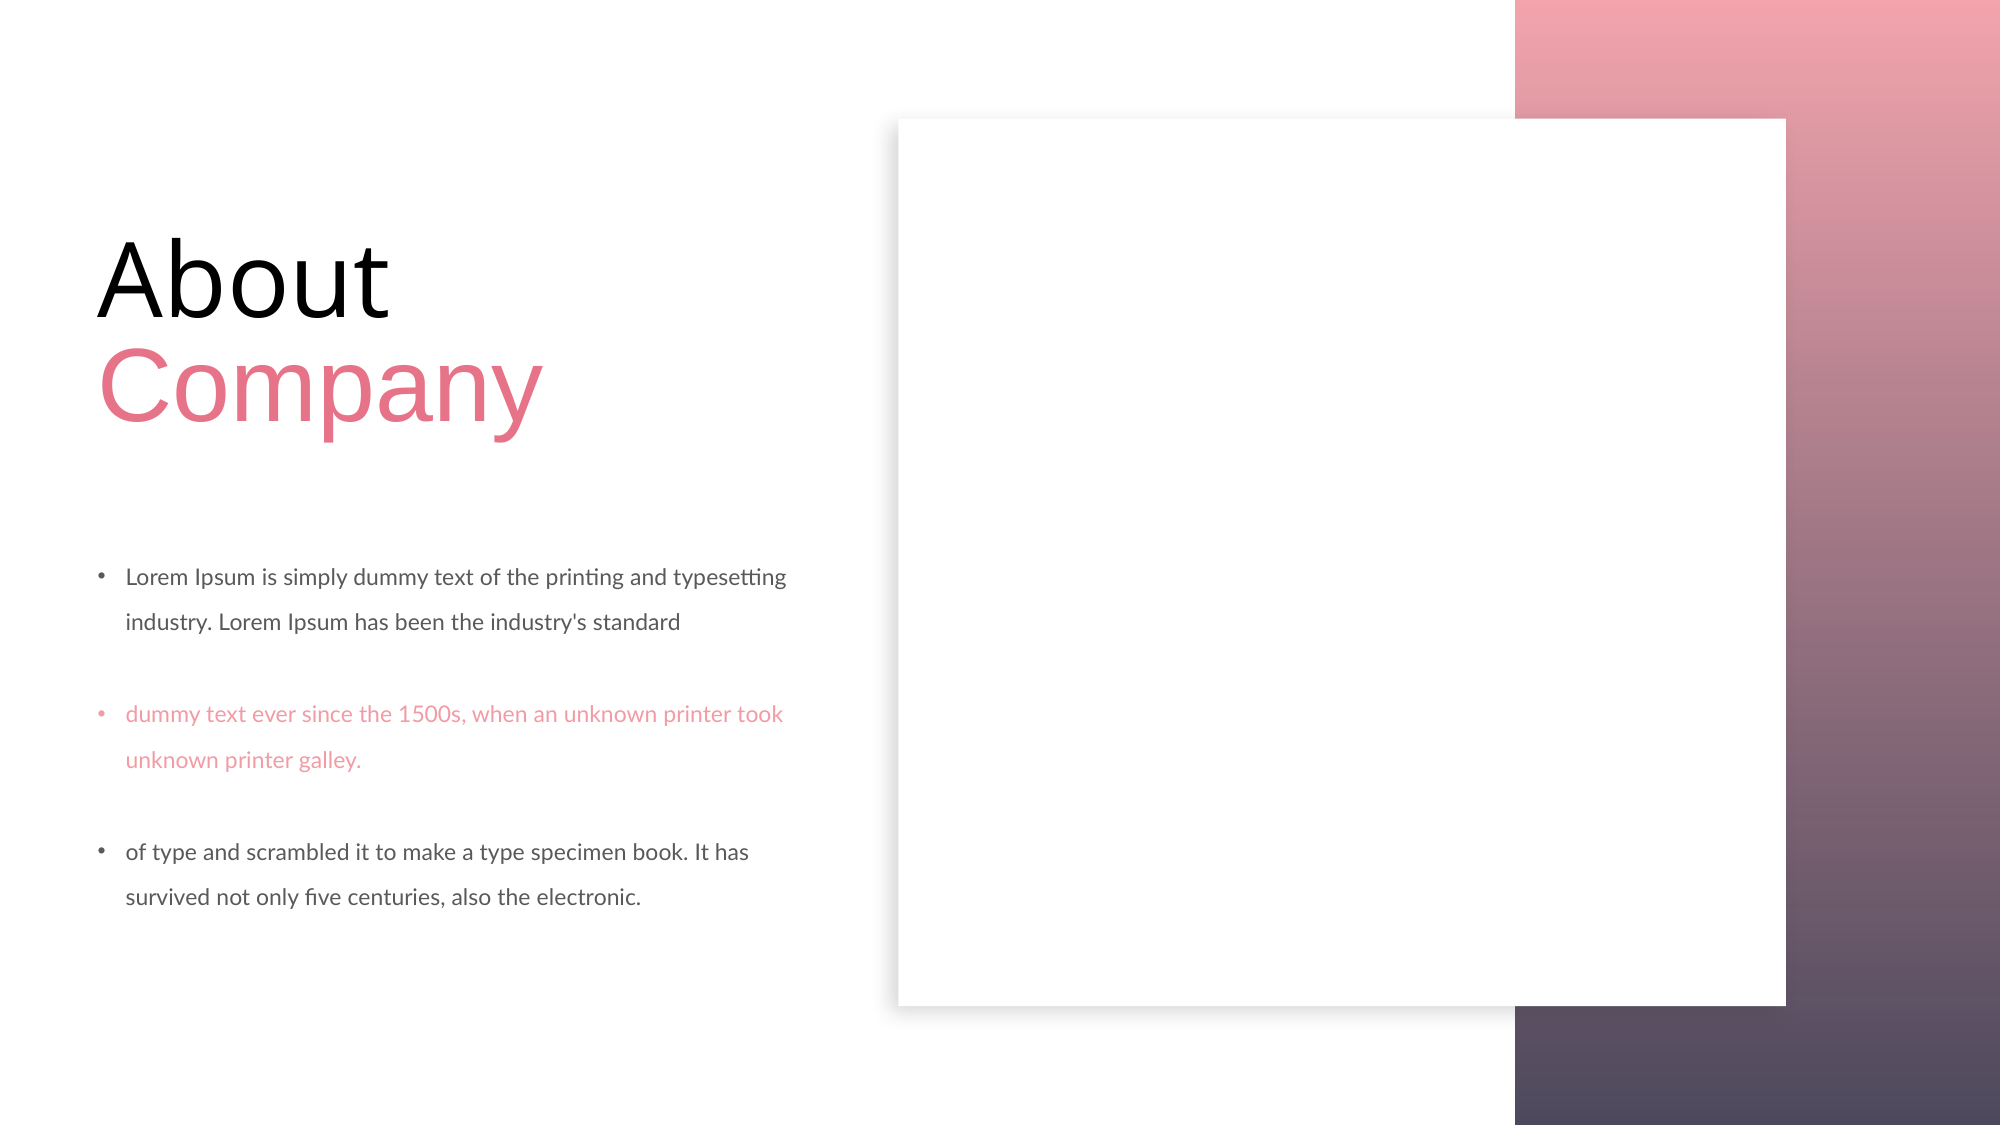

About
Company
Lorem Ipsum is simply dummy text of the printing and typesetting industry. Lorem Ipsum has been the industry's standard

dummy text ever since the 1500s, when an unknown printer took unknown printer galley.

of type and scrambled it to make a type specimen book. It has survived not only five centuries, also the electronic.